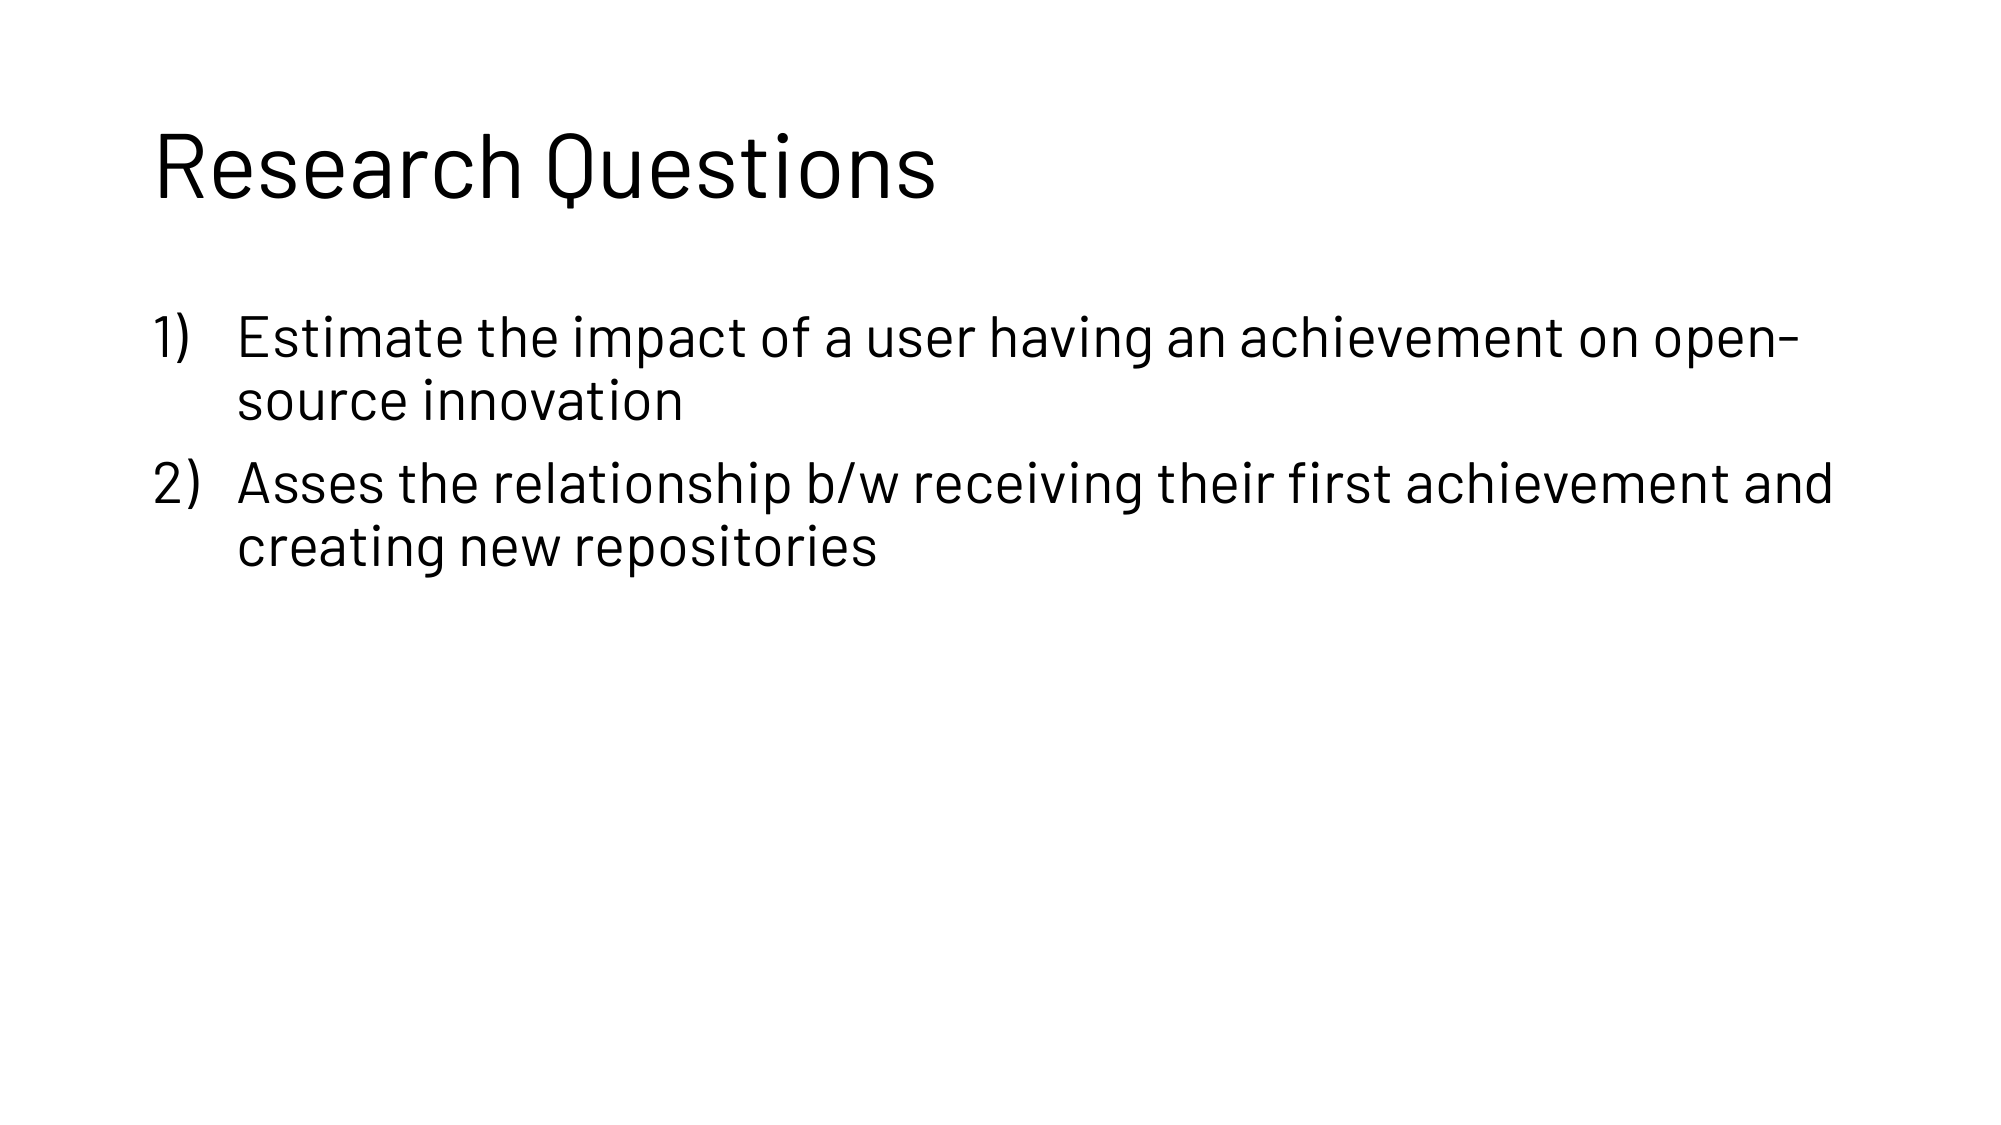

# Research Questions
Estimate the impact of a user having an achievement on open-source innovation
Asses the relationship b/w receiving their first achievement and creating new repositories